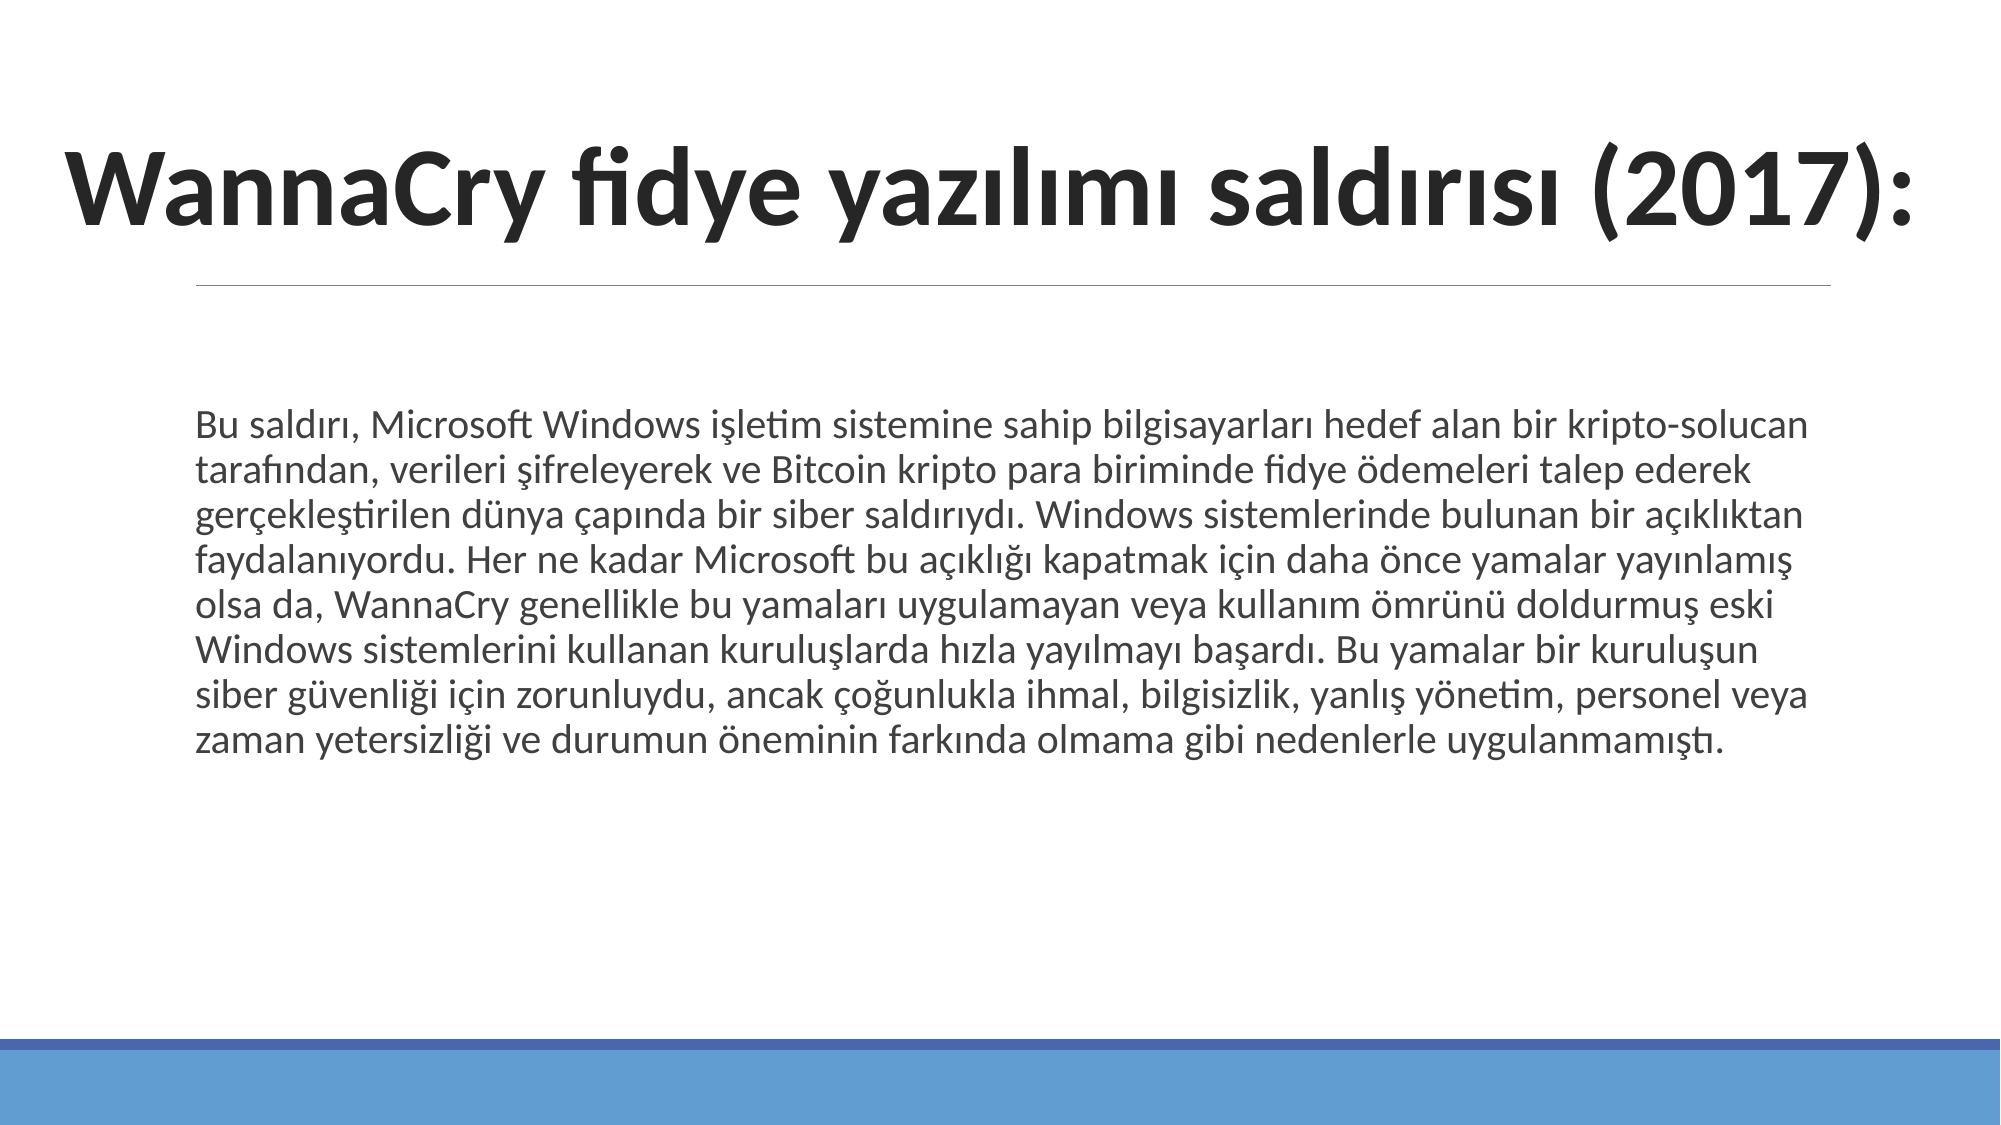

WannaCry fidye yazılımı saldırısı (2017):
Bu saldırı, Microsoft Windows işletim sistemine sahip bilgisayarları hedef alan bir kripto-solucan tarafından, verileri şifreleyerek ve Bitcoin kripto para biriminde fidye ödemeleri talep ederek gerçekleştirilen dünya çapında bir siber saldırıydı. Windows sistemlerinde bulunan bir açıklıktan faydalanıyordu. Her ne kadar Microsoft bu açıklığı kapatmak için daha önce yamalar yayınlamış olsa da, WannaCry genellikle bu yamaları uygulamayan veya kullanım ömrünü doldurmuş eski Windows sistemlerini kullanan kuruluşlarda hızla yayılmayı başardı. Bu yamalar bir kuruluşun siber güvenliği için zorunluydu, ancak çoğunlukla ihmal, bilgisizlik, yanlış yönetim, personel veya zaman yetersizliği ve durumun öneminin farkında olmama gibi nedenlerle uygulanmamıştı.